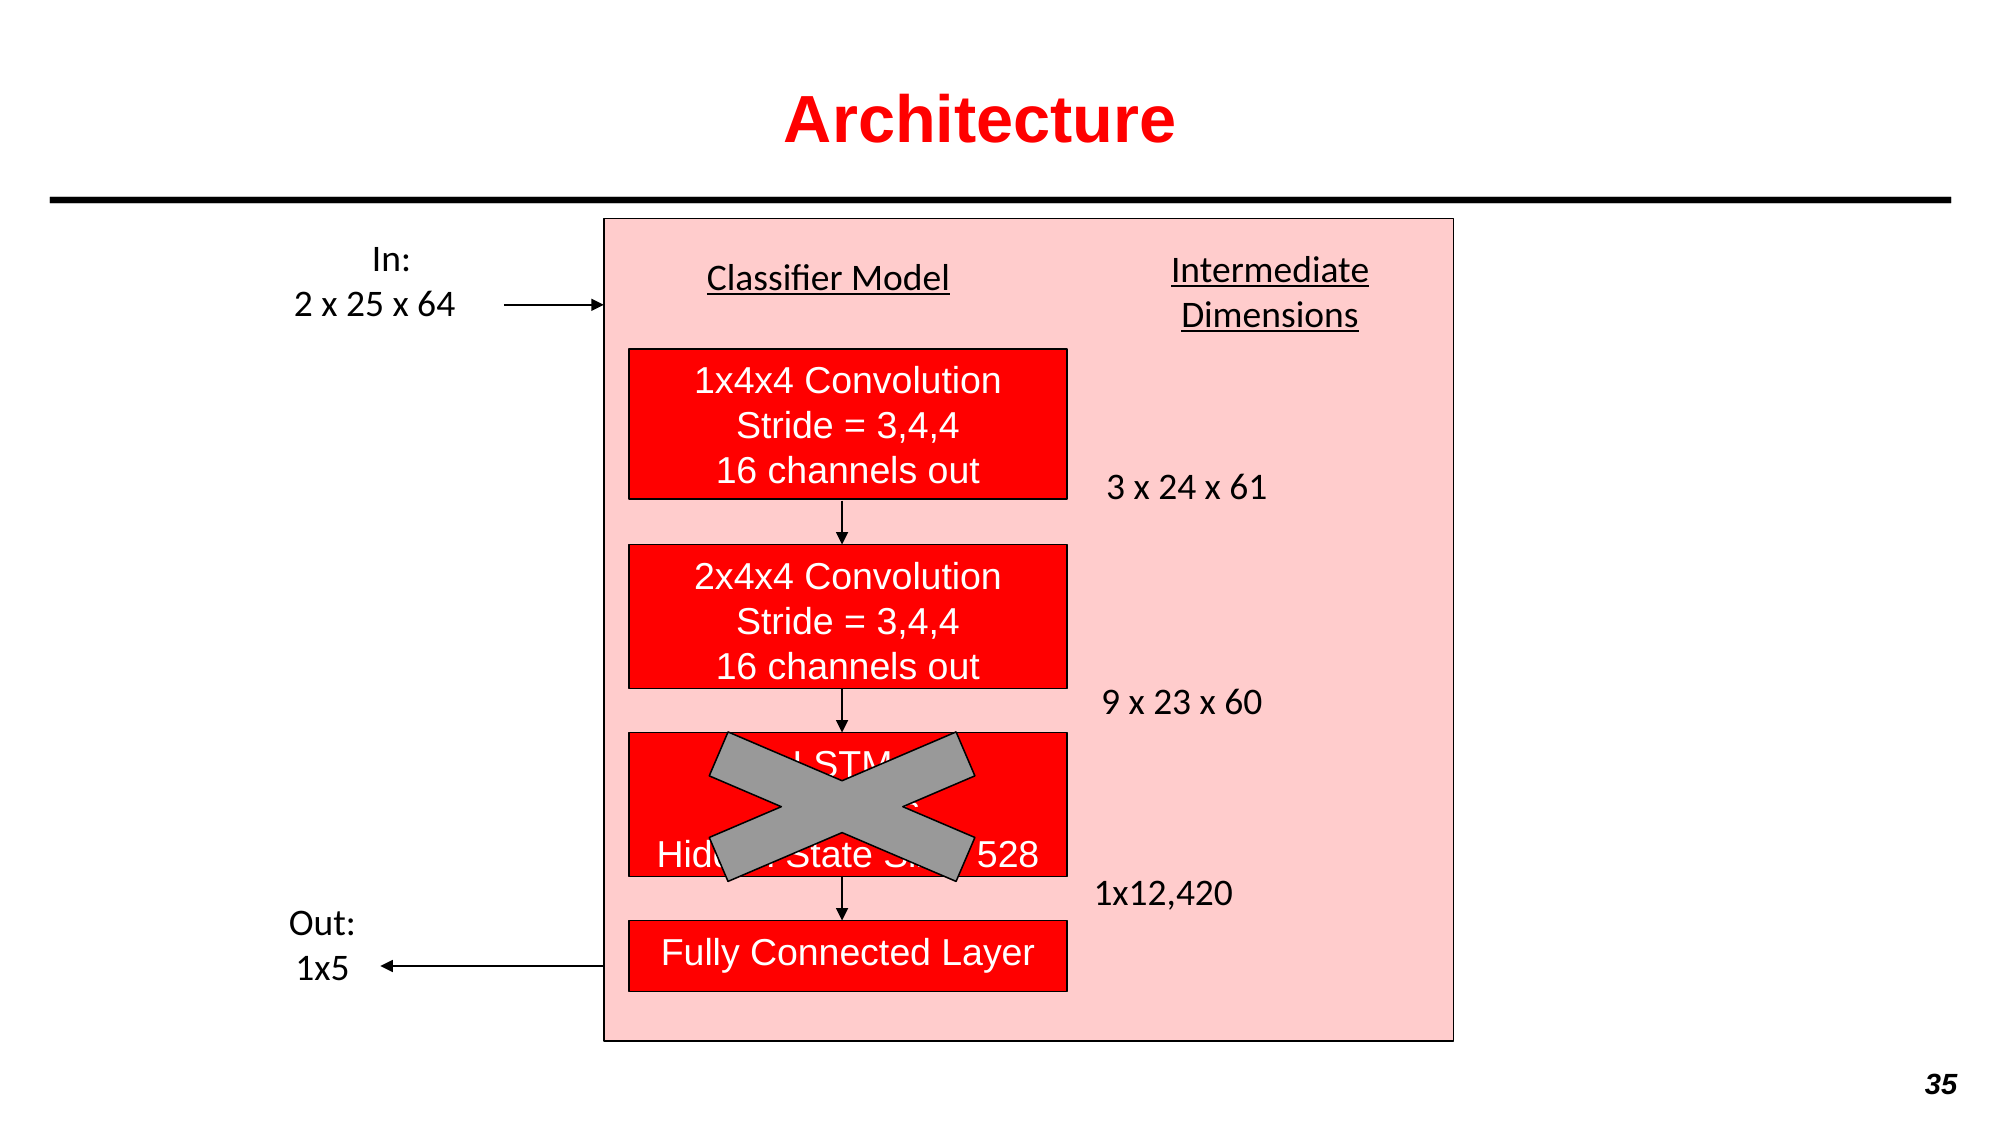

# Architecture

In:
2 x 25 x 64
Intermediate Dimensions
Classifier Model
1x4x4 Convolution
Stride = 3,4,4
16 channels out
3 x 24 x 61
2x4x4 Convolution
Stride = 3,4,4
16 channels out
9 x 23 x 60

LSTM:
3 Layers
Hidden State Size: 528
1x12,420
Out:1x5
Fully Connected Layer